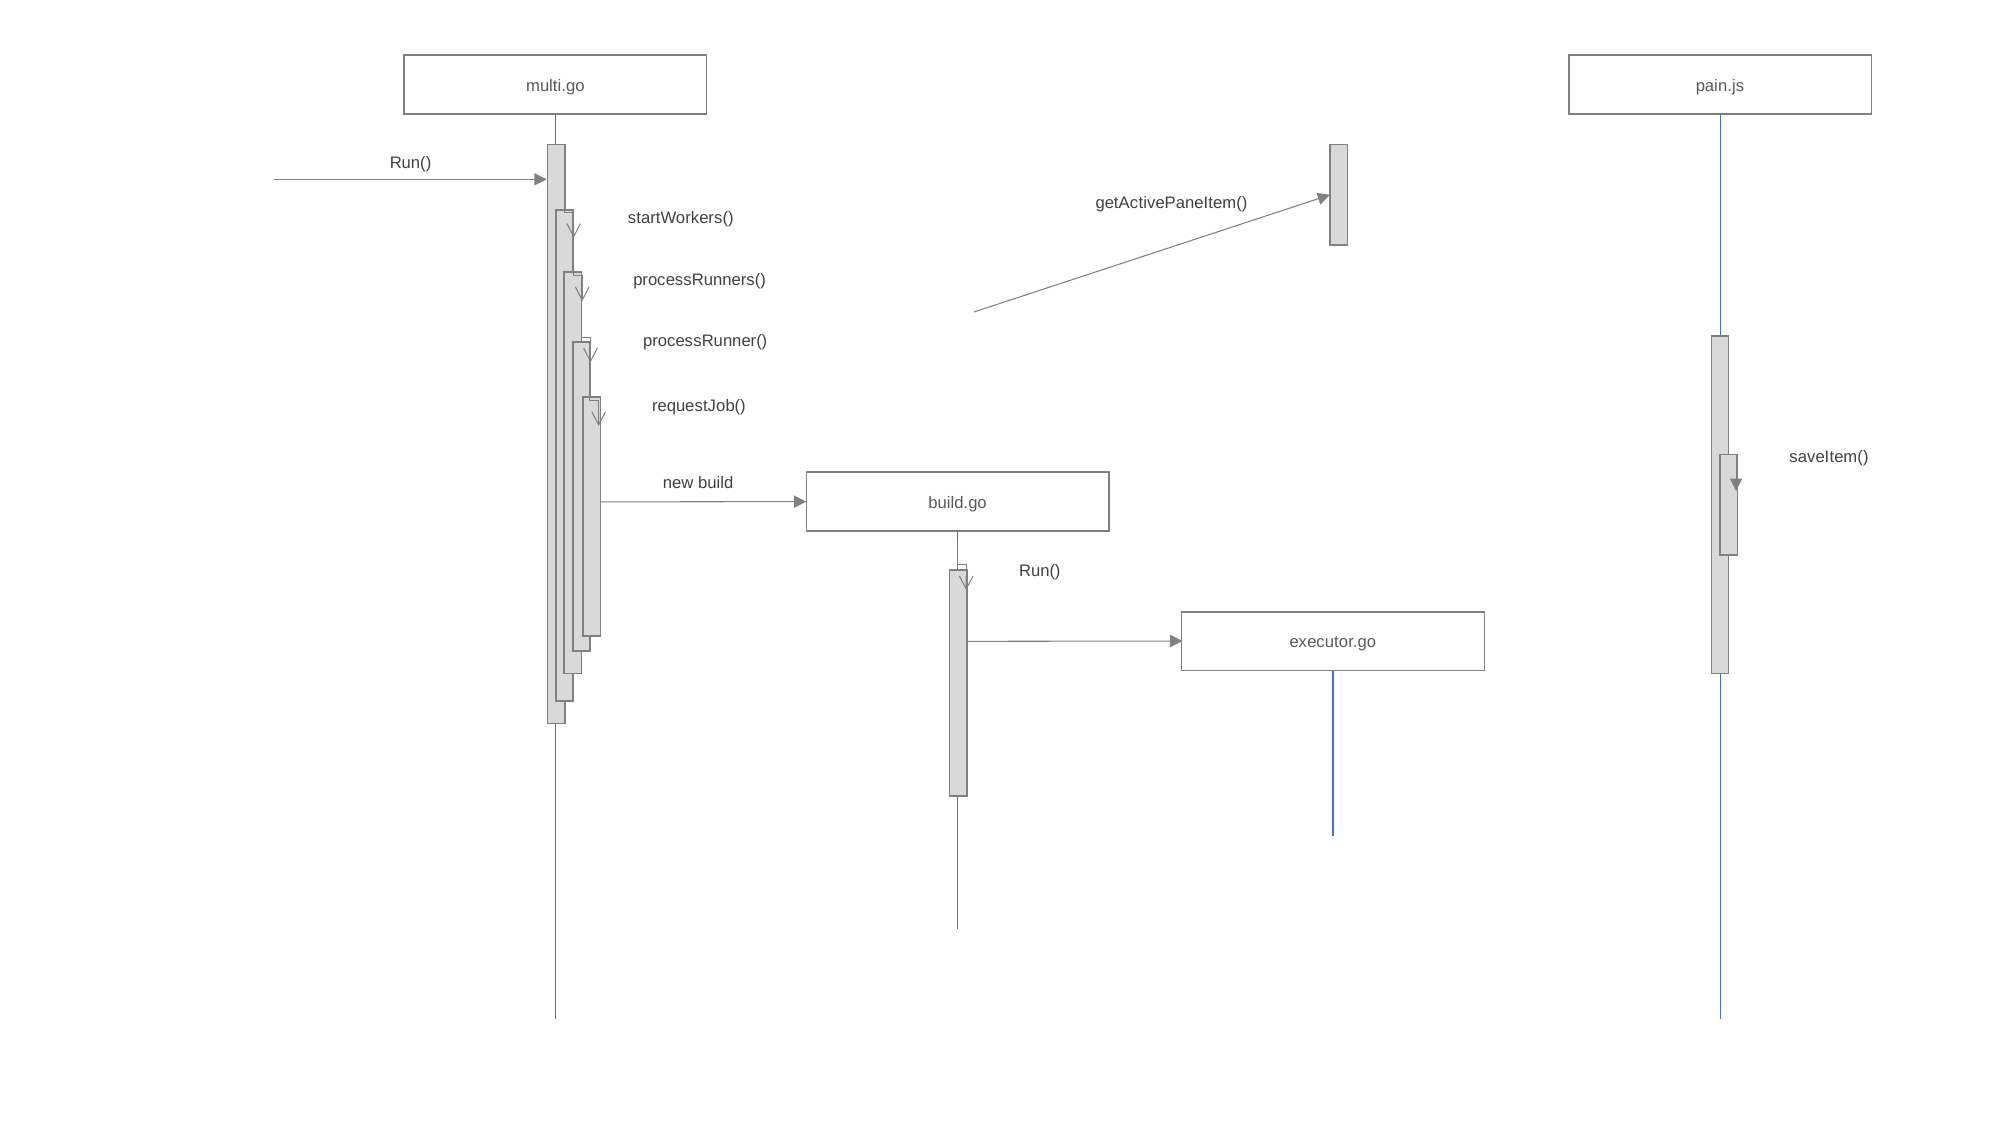

multi.go
pain.js
Run()

getActivePaneItem()
startWorkers()

processRunners()

processRunner()

requestJob()

saveItem()

new build
build.go
Run()

executor.go